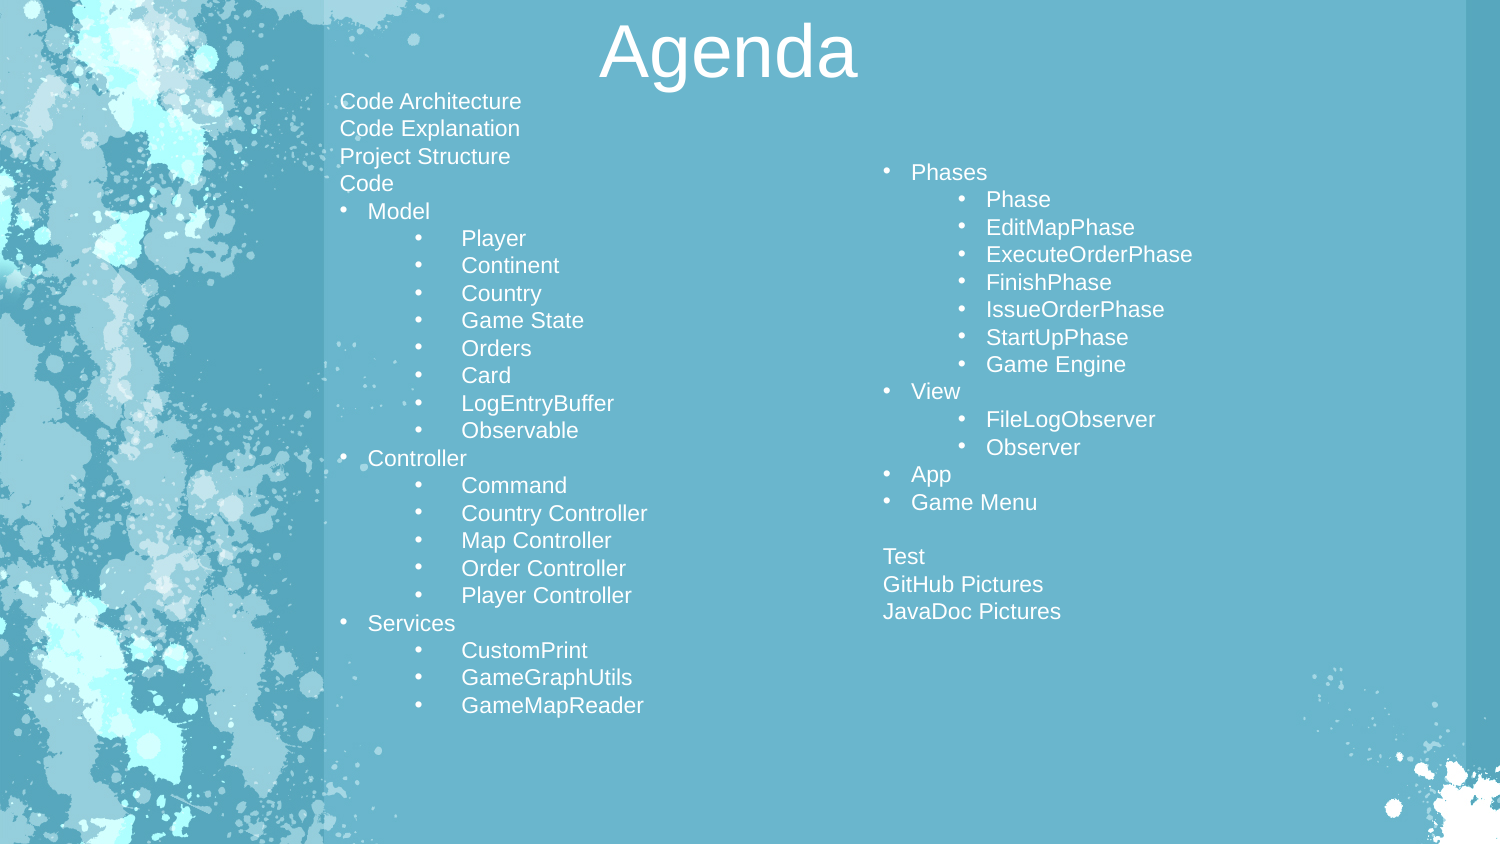

Agenda
Code Architecture
Code Explanation
Project Structure
Code
Model
Player
Continent
Country
Game State
Orders
Card
LogEntryBuffer
Observable
Controller
Command
Country Controller
Map Controller
Order Controller
Player Controller
Services
CustomPrint
GameGraphUtils
GameMapReader

Phases
Phase
EditMapPhase
ExecuteOrderPhase
FinishPhase
IssueOrderPhase
StartUpPhase
Game Engine
View
FileLogObserver
Observer
App
Game Menu

Test
GitHub Pictures
JavaDoc Pictures